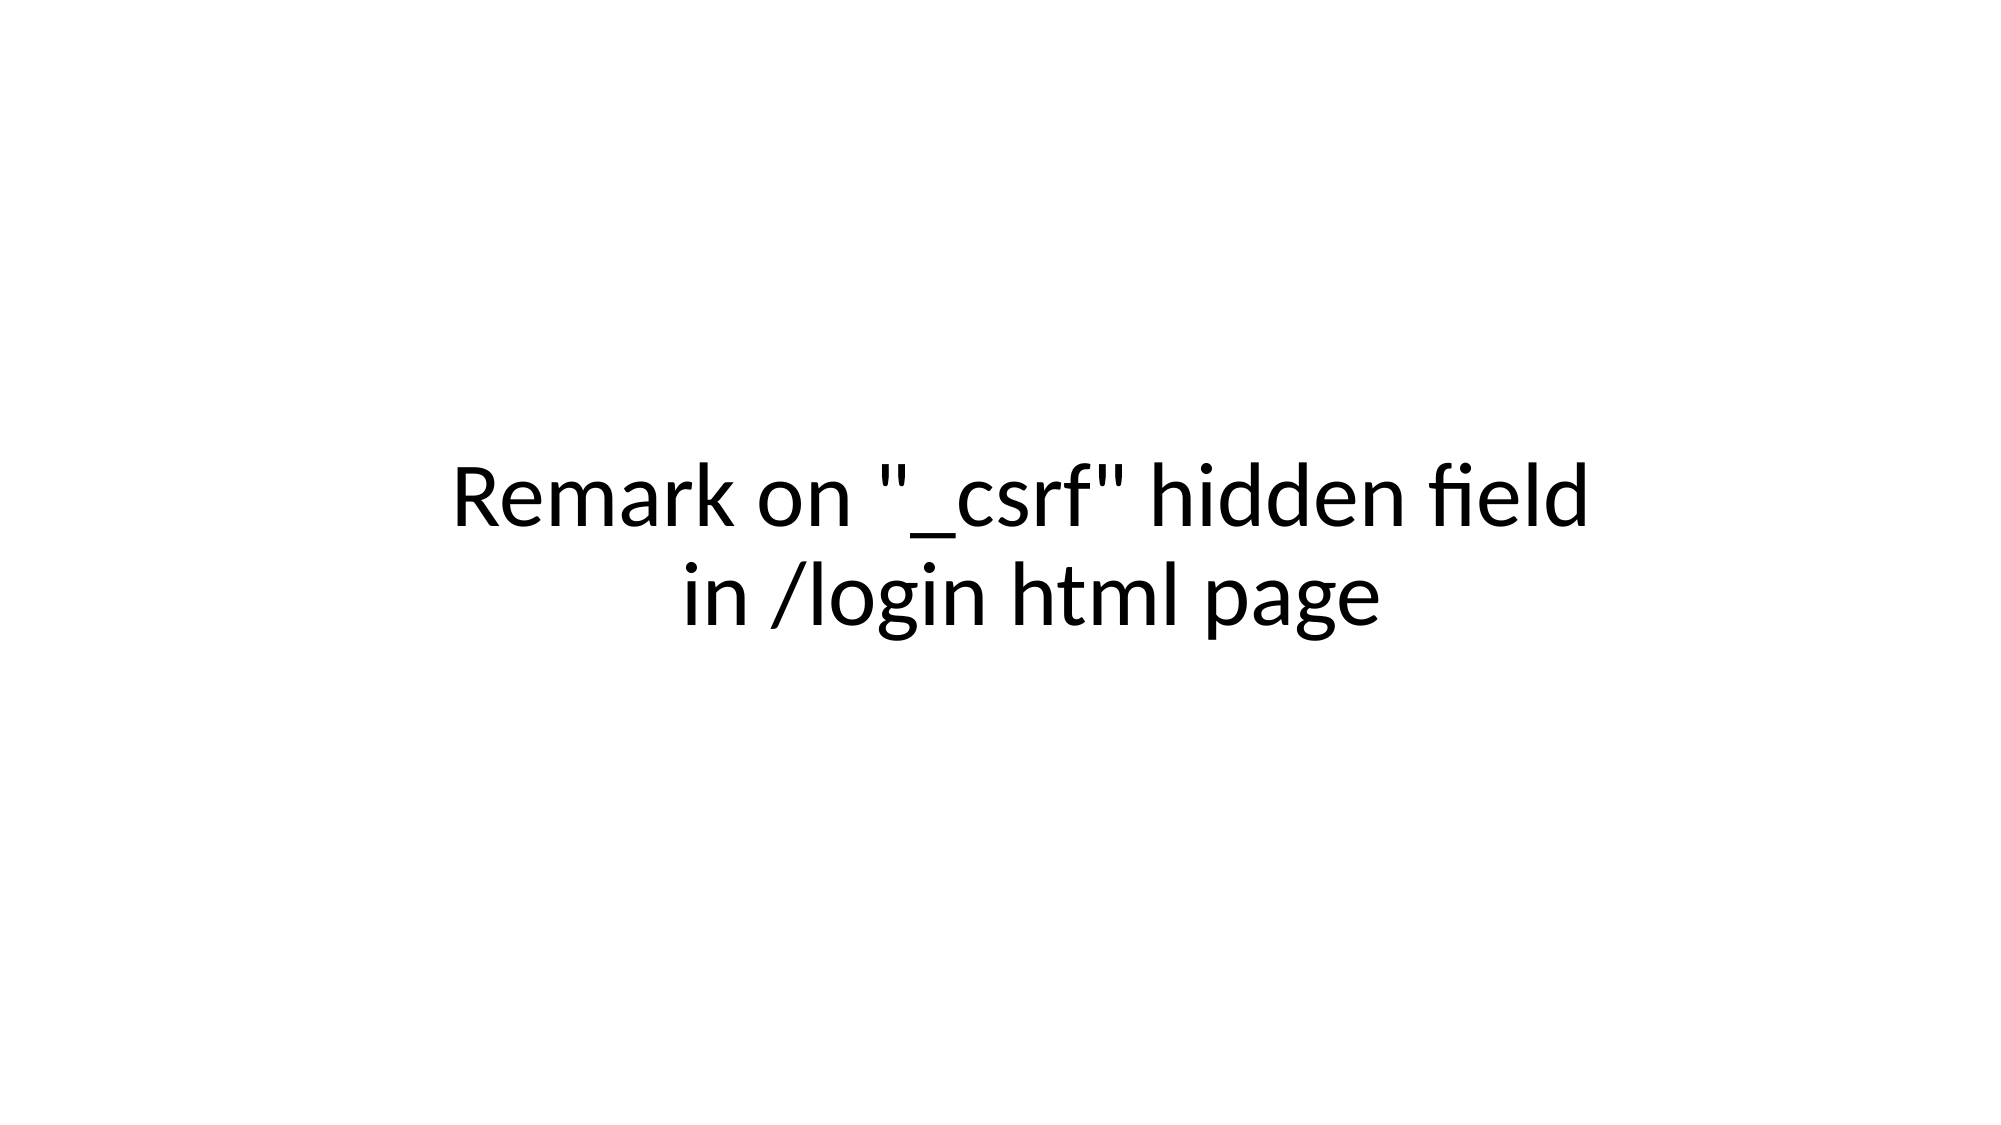

# Remark on "_csrf" hidden field in /login html page